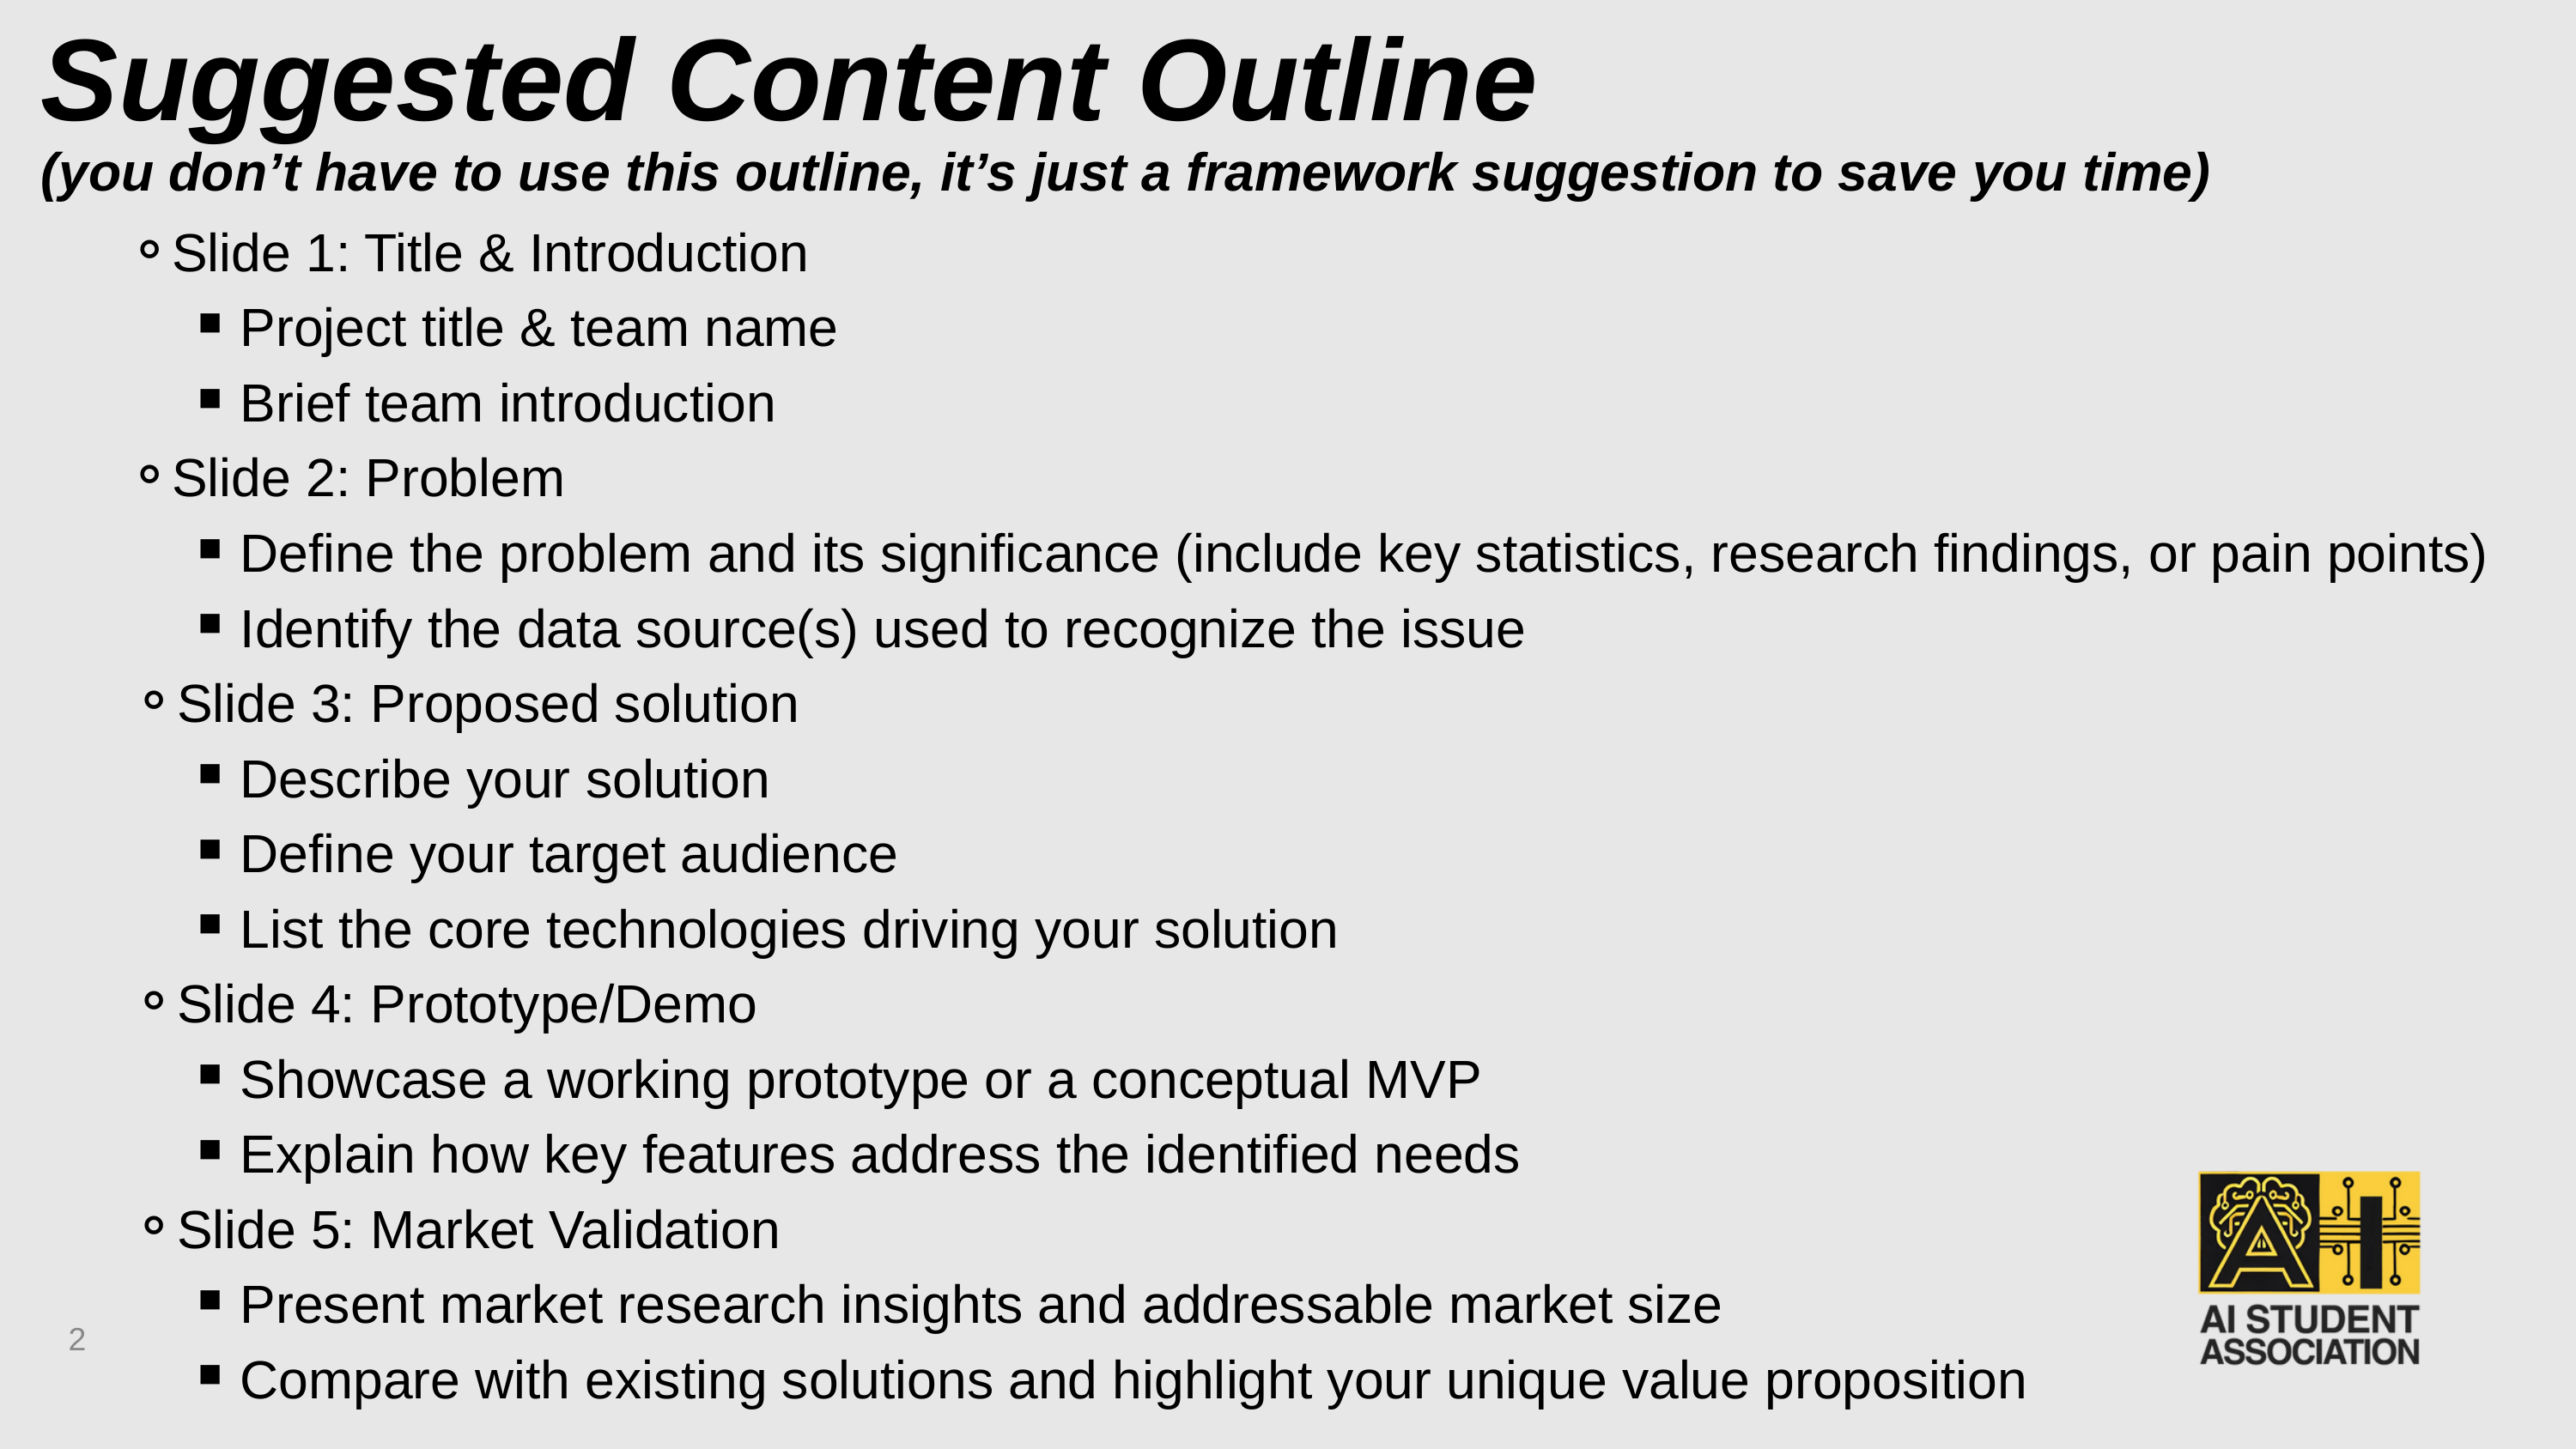

Suggested Content Outline
(you don’t have to use this outline, it’s just a framework suggestion to save you time)

Slide 1: Title & Introduction
Project title & team name
Brief team introduction
Slide 2: Problem
Define the problem and its significance (include key statistics, research findings, or pain points)
Identify the data source(s) used to recognize the issue
Slide 3: Proposed solution
Describe your solution
Define your target audience
List the core technologies driving your solution
Slide 4: Prototype/Demo
Showcase a working prototype or a conceptual MVP
Explain how key features address the identified needs
Slide 5: Market Validation
Present market research insights and addressable market size
Compare with existing solutions and highlight your unique value proposition

2